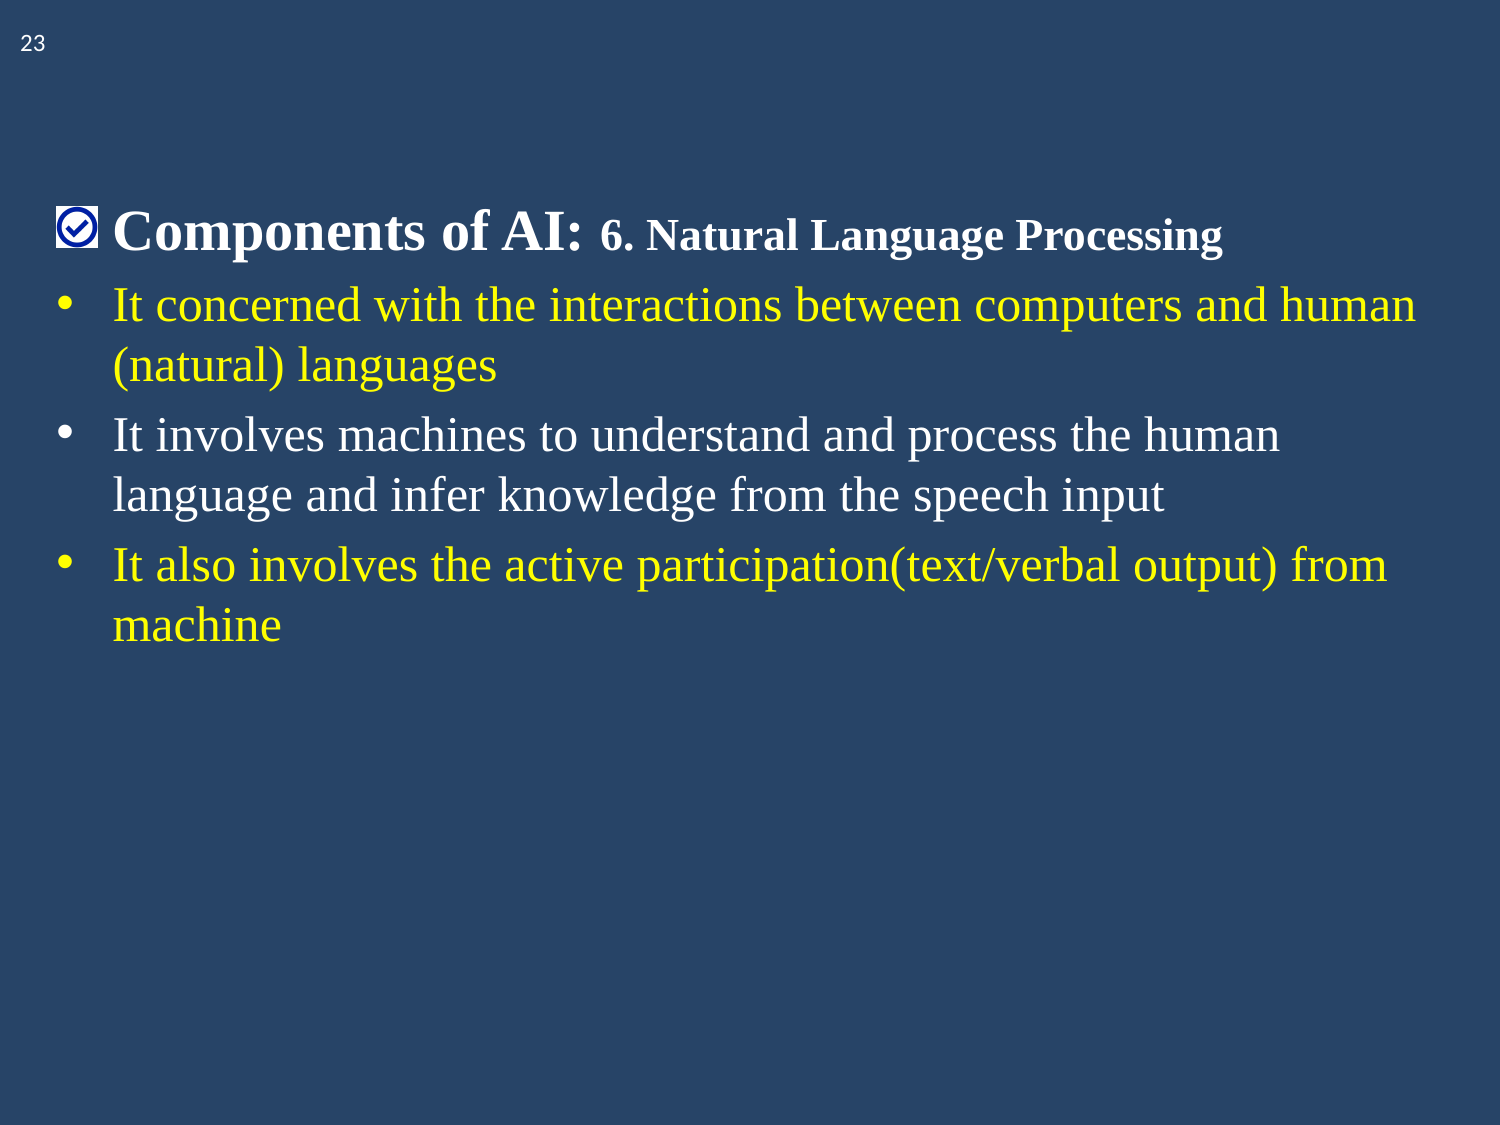

23
Components of AI: 6. Natural Language Processing
It concerned with the interactions between computers and human (natural) languages
It involves machines to understand and process the human language and infer knowledge from the speech input
It also involves the active participation(text/verbal output) from machine